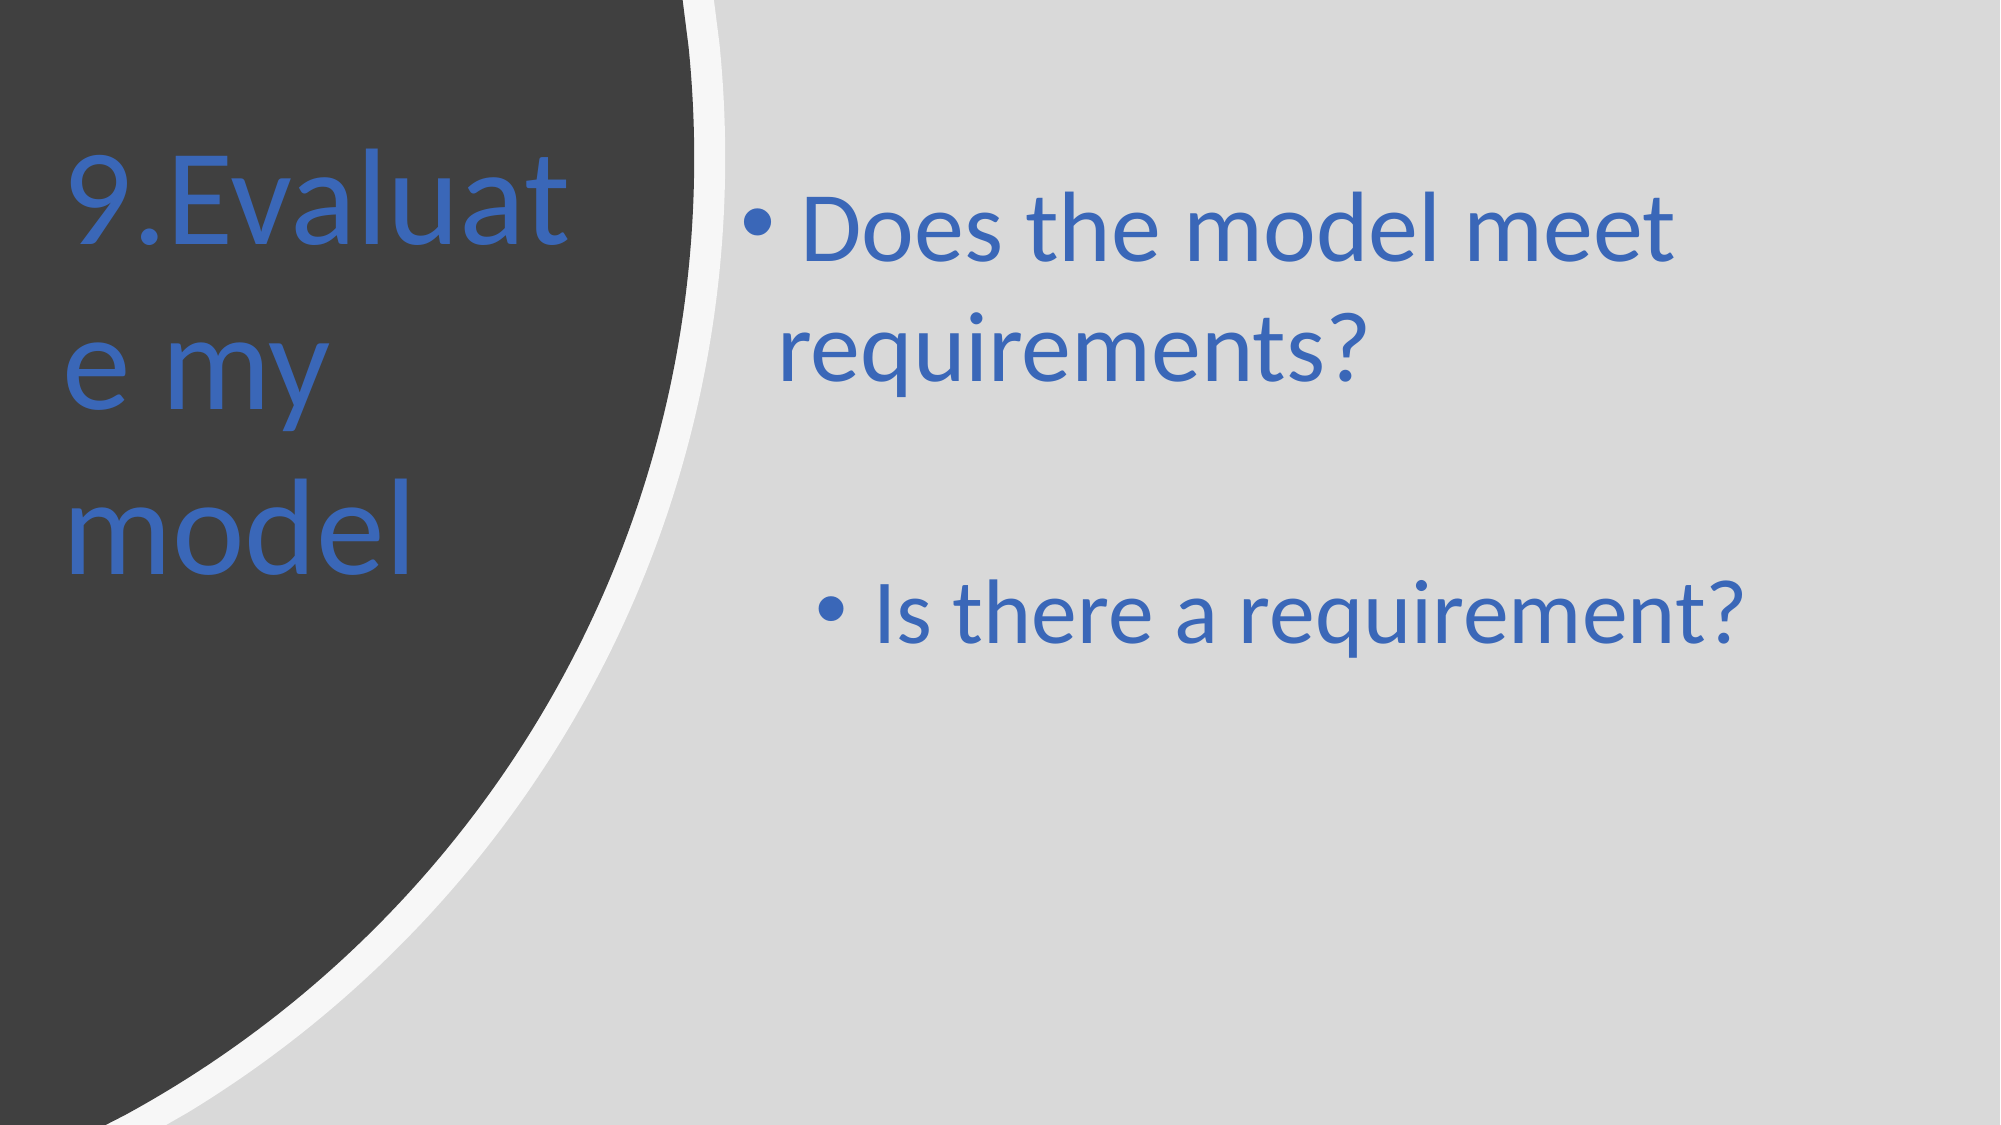

# 9.Evaluate my model
 Does the model meet   requirements?

 Is there a requirement?